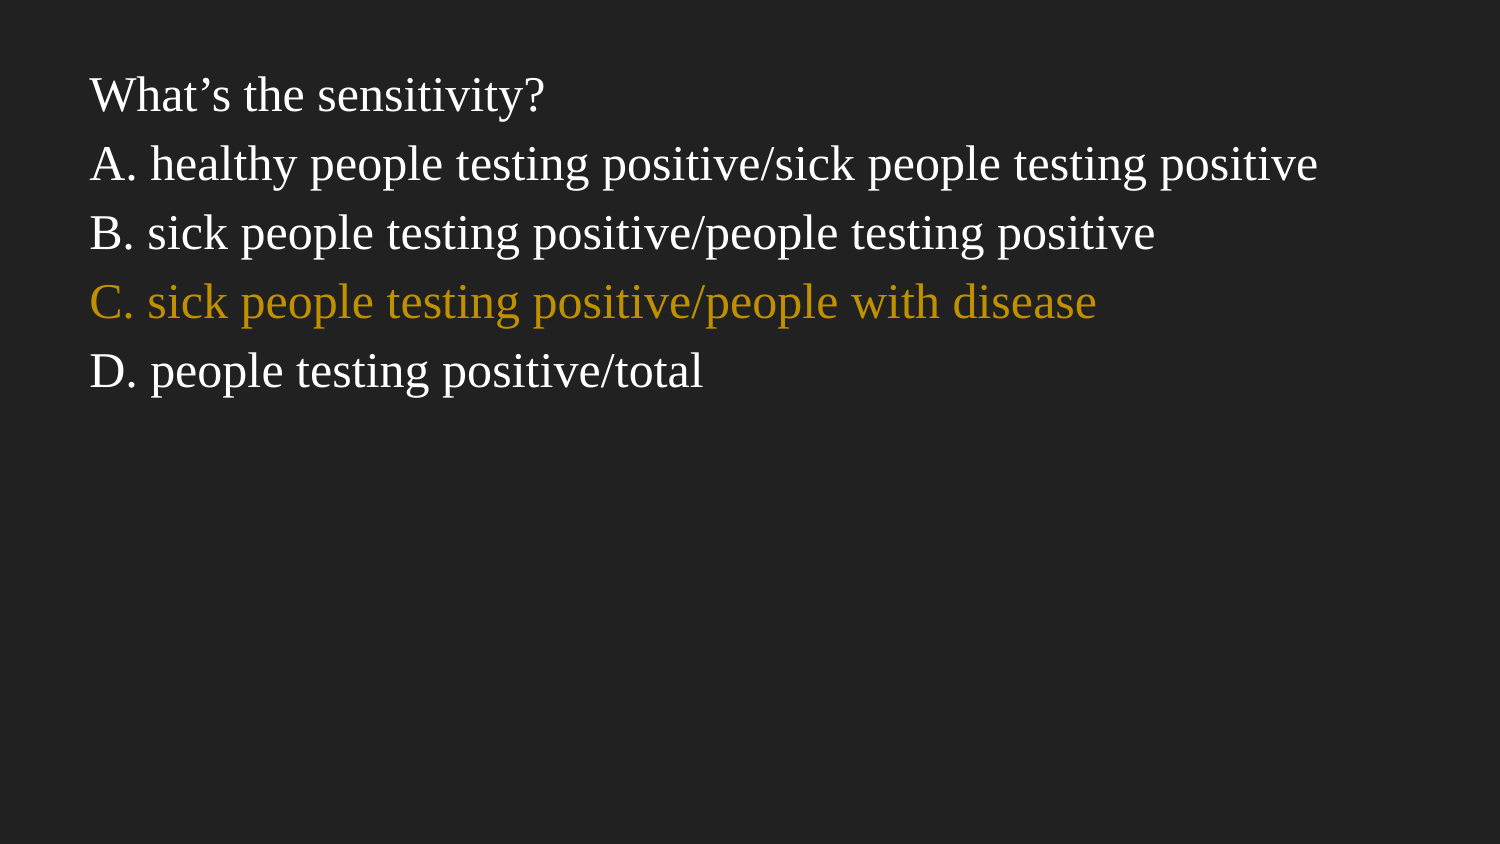

What’s the sensitivity?
A. healthy people testing positive/sick people testing positive
B. sick people testing positive/people testing positive
C. sick people testing positive/people with disease
D. people testing positive/total